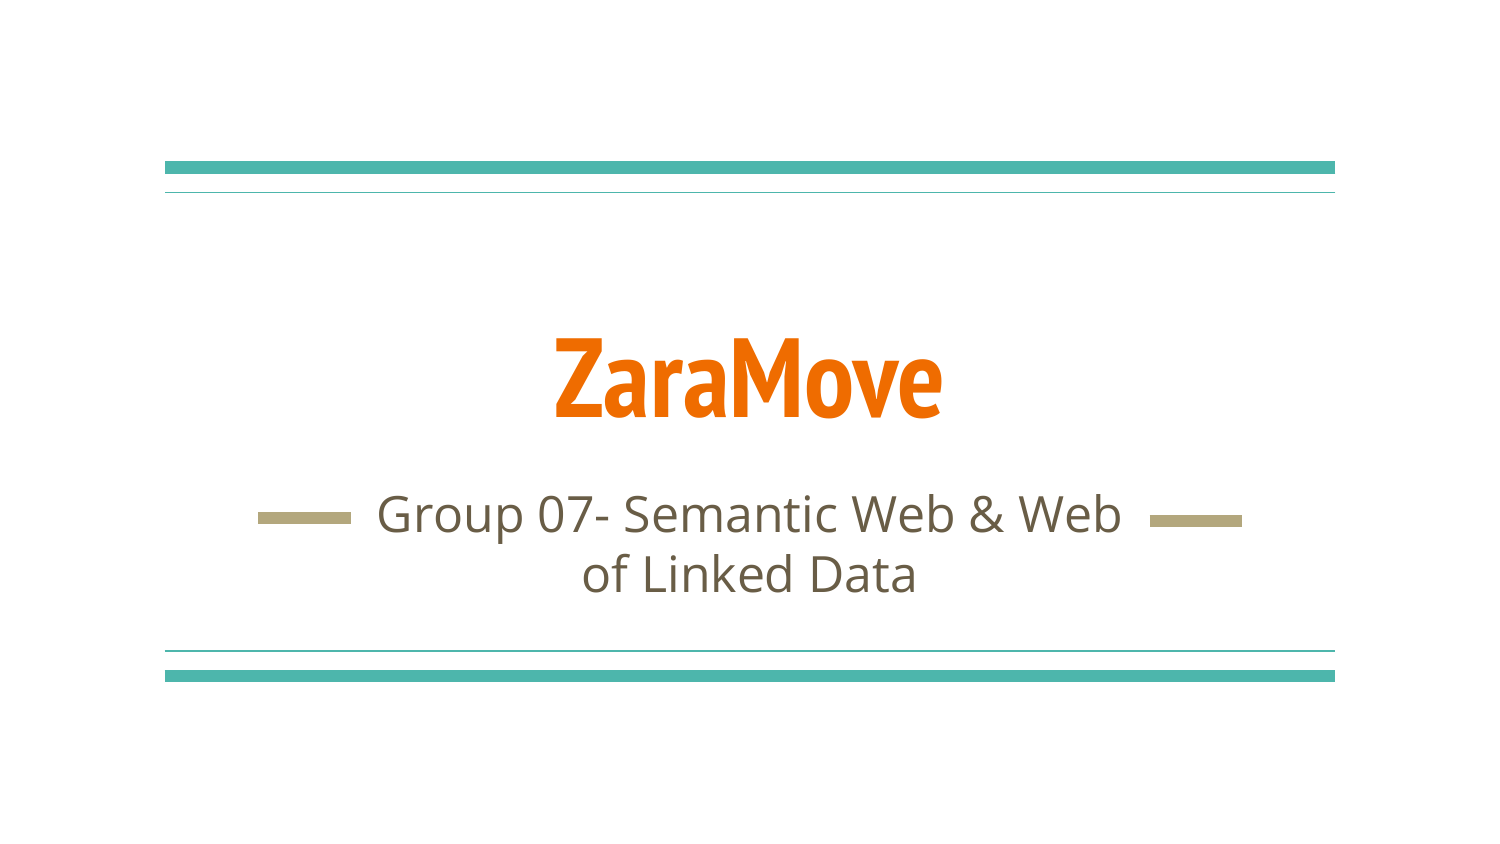

# ZaraMove
Group 07- Semantic Web & Web of Linked Data